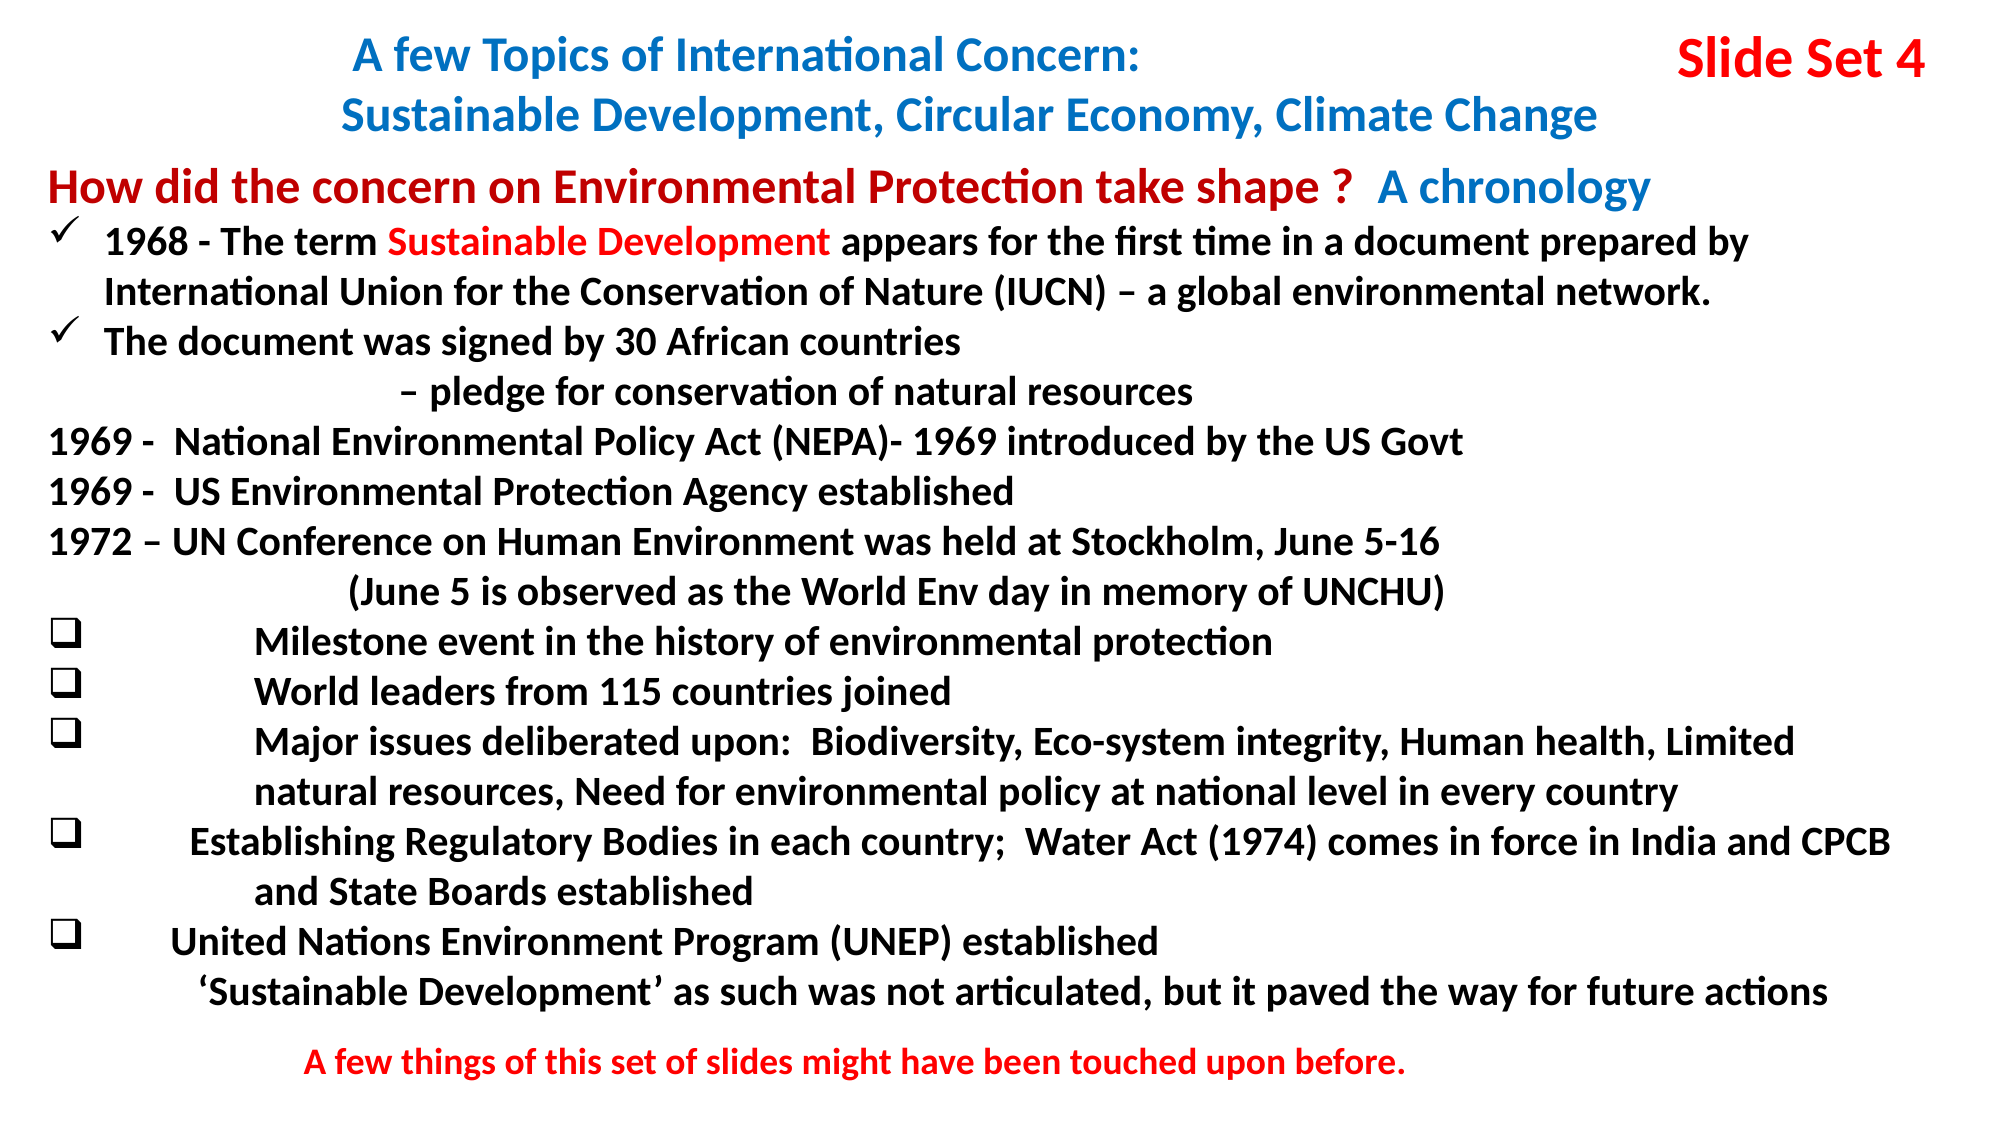

Slide Set 4
 A few Topics of International Concern:
Sustainable Development, Circular Economy, Climate Change
How did the concern on Environmental Protection take shape ?  A chronology
1968 - The term Sustainable Development appears for the first time in a document prepared by  International Union for the Conservation of Nature (IUCN) – a global environmental network.
The document was signed by 30 African countries
                                     – pledge for conservation of natural resources
1969 -  National Environmental Policy Act (NEPA)- 1969 introduced by the US Govt
1969 -  US Environmental Protection Agency established
1972 – UN Conference on Human Environment was held at Stockholm, June 5-16
		(June 5 is observed as the World Env day in memory of UNCHU)
	Milestone event in the history of environmental protection
	World leaders from 115 countries joined
	Major issues deliberated upon:  Biodiversity, Eco-system integrity, Human health, Limited 	natural resources, Need for environmental policy at national level in every country
         Establishing Regulatory Bodies in each country;  Water Act (1974) comes in force in India and CPCB 	and State Boards established
       United Nations Environment Program (UNEP) established
	‘Sustainable Development’ as such was not articulated, but it paved the way for future actions
A few things of this set of slides might have been touched upon before.